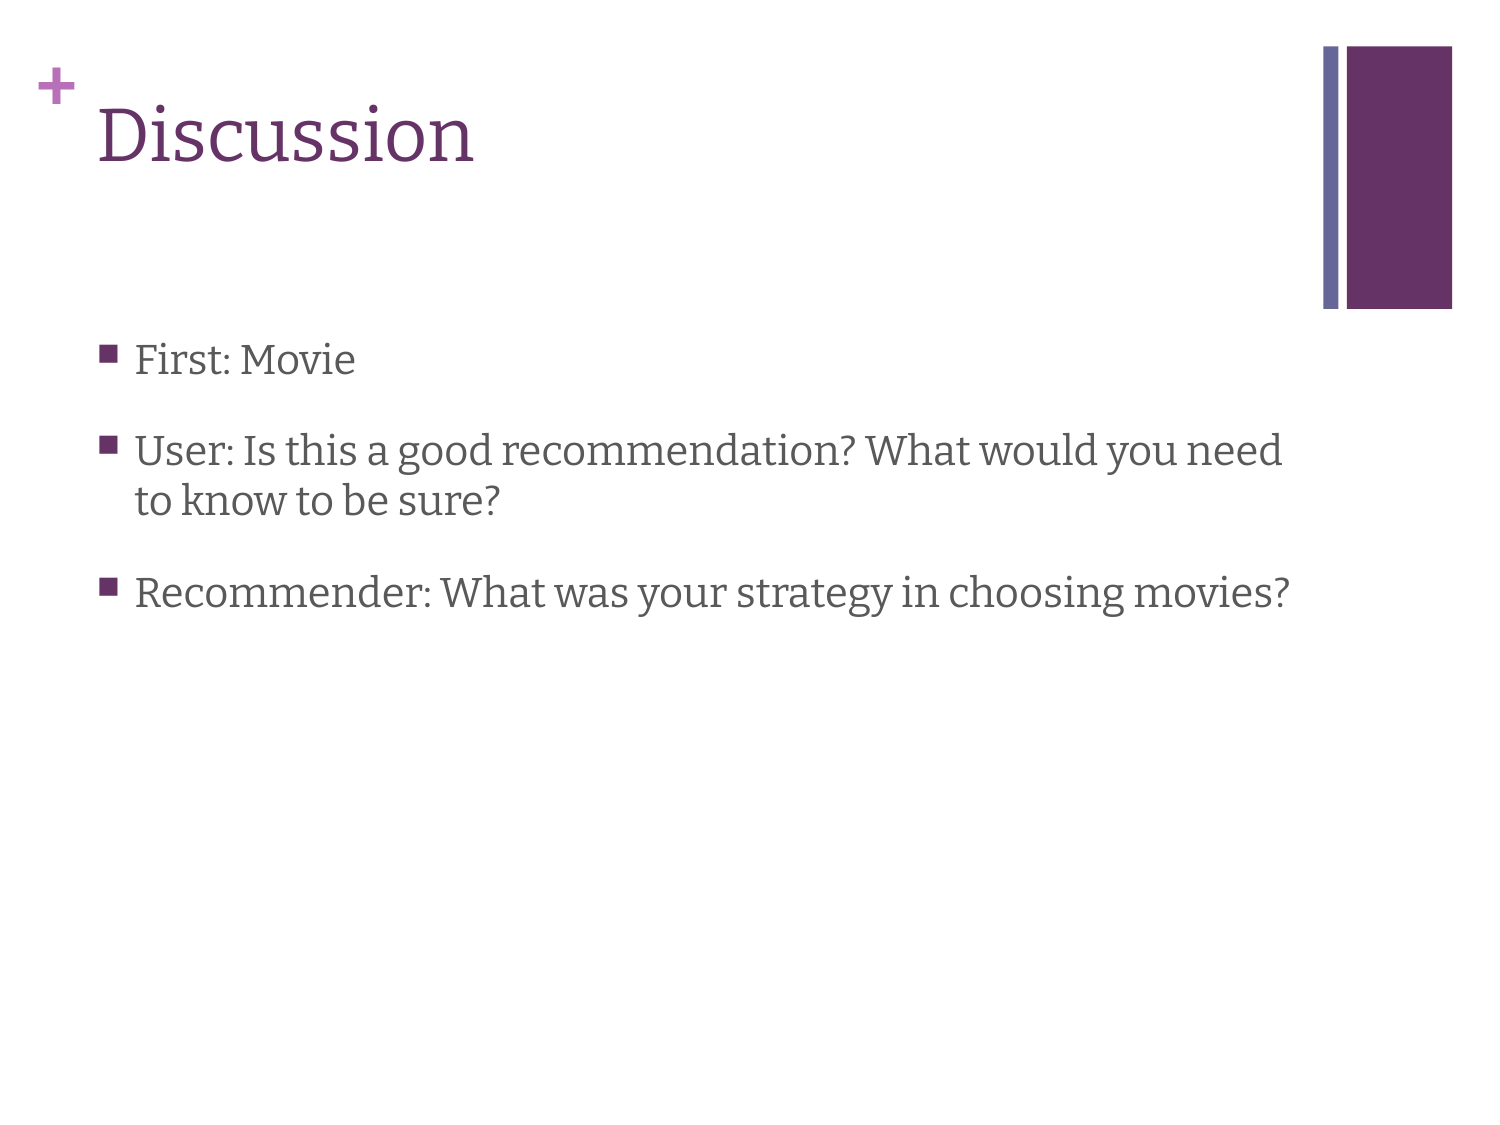

# Discussion
First: Movie
User: Is this a good recommendation? What would you need to know to be sure?
Recommender: What was your strategy in choosing movies?